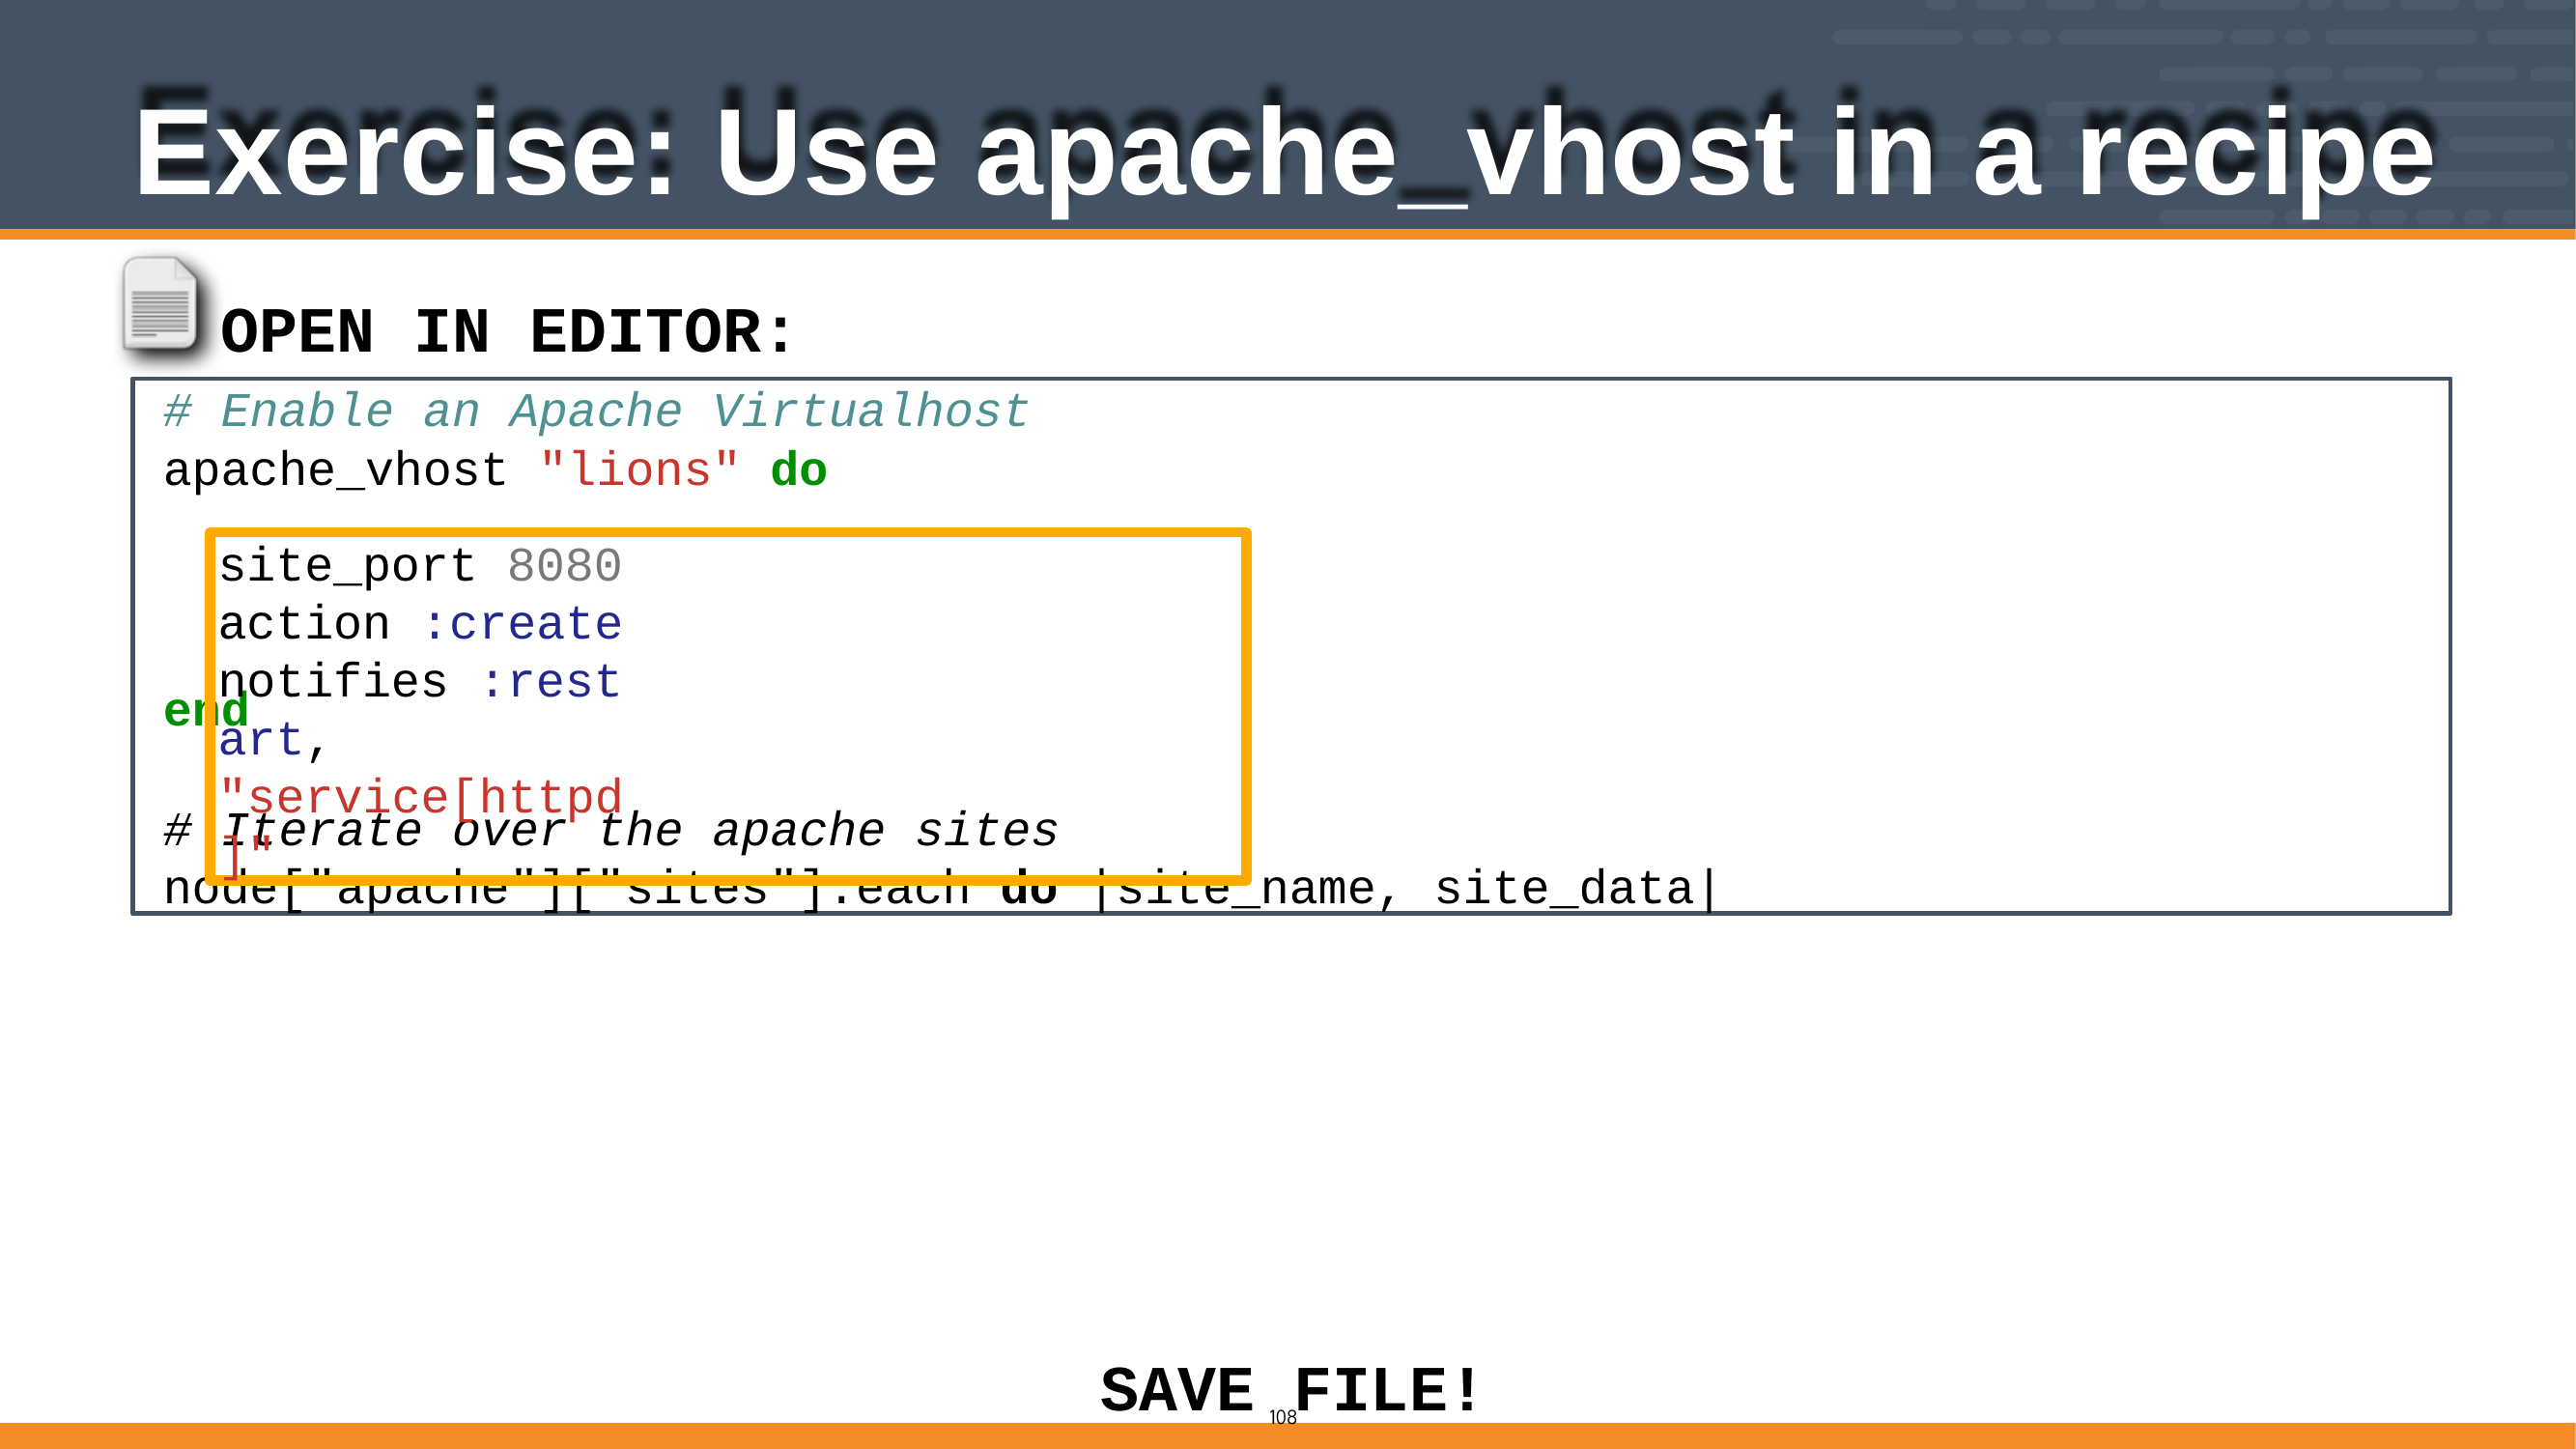

# Exercise: Use apache_vhost in a recipe

OPEN IN EDITOR: cookbooks/apache/recipes/default.rb

# Enable an Apache Virtualhost
apache_vhost "lions" do

end

# Iterate over the apache sites
node["apache"]["sites"].each do |site_name, site_data|
site_port 8080 action :create
notifies :restart, "service[httpd]"
SAVE FILE!
108